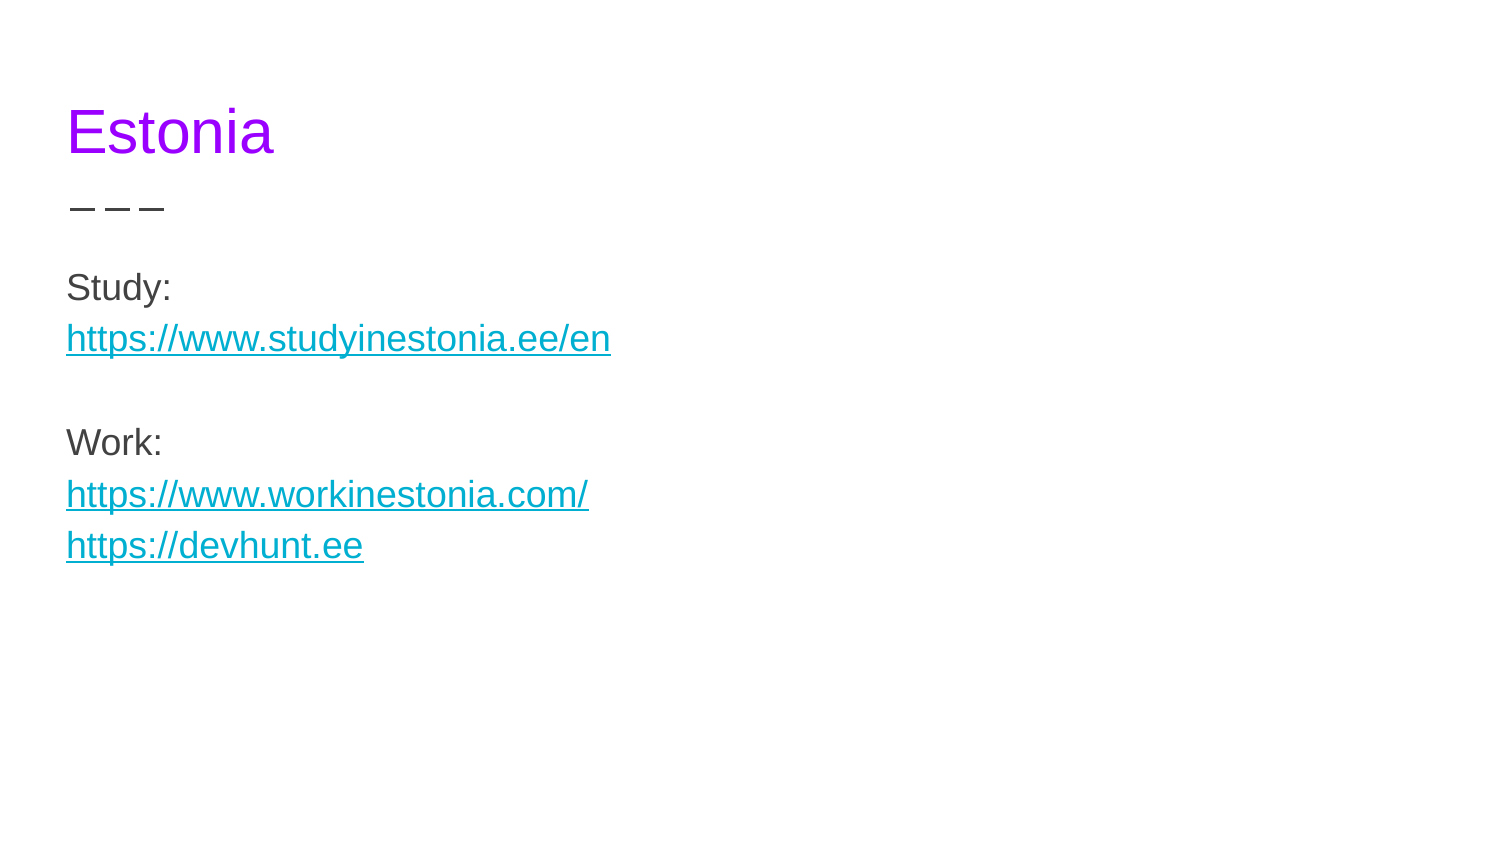

# Estonia
Study:
https://www.studyinestonia.ee/en

Work:
https://www.workinestonia.com/
https://devhunt.ee